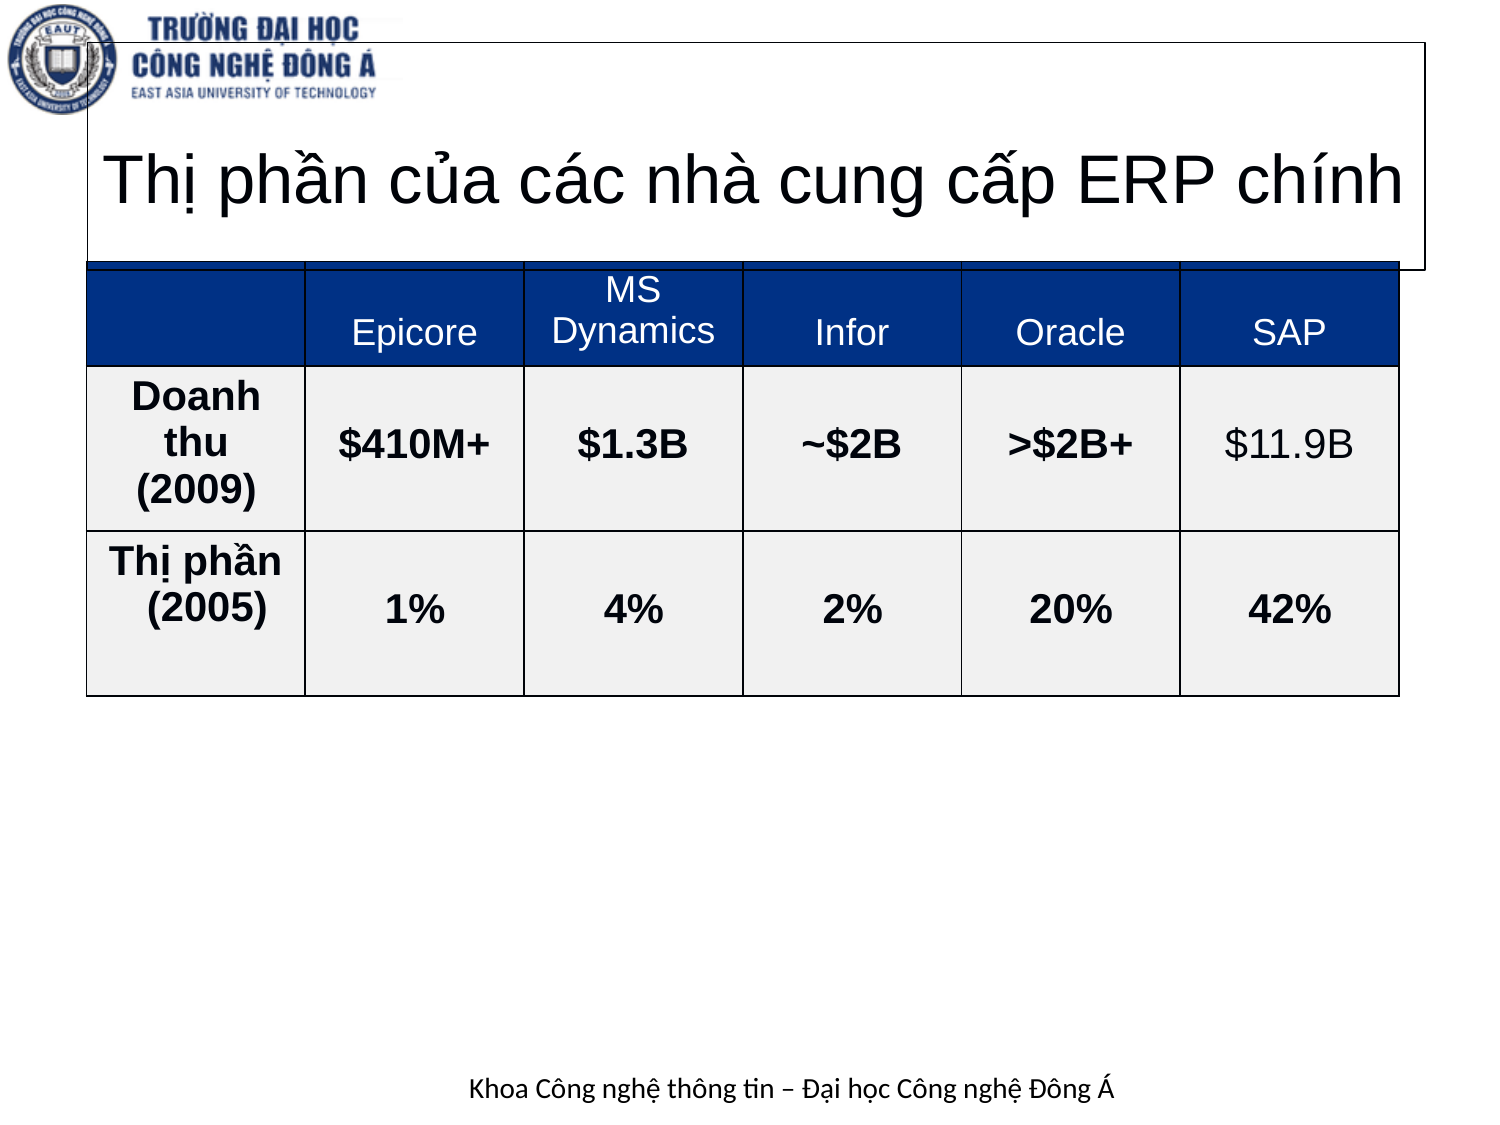

# Thị phần của các nhà cung cấp ERP chính
|  | Epicore | MS Dynamics | Infor | Oracle | SAP |
| --- | --- | --- | --- | --- | --- |
| Doanh thu (2009) | $410M+ | $1.3B | ~$2B | >$2B+ | $11.9B |
| Thị phần (2005) | 1% | 4% | 2% | 20% | 42% |